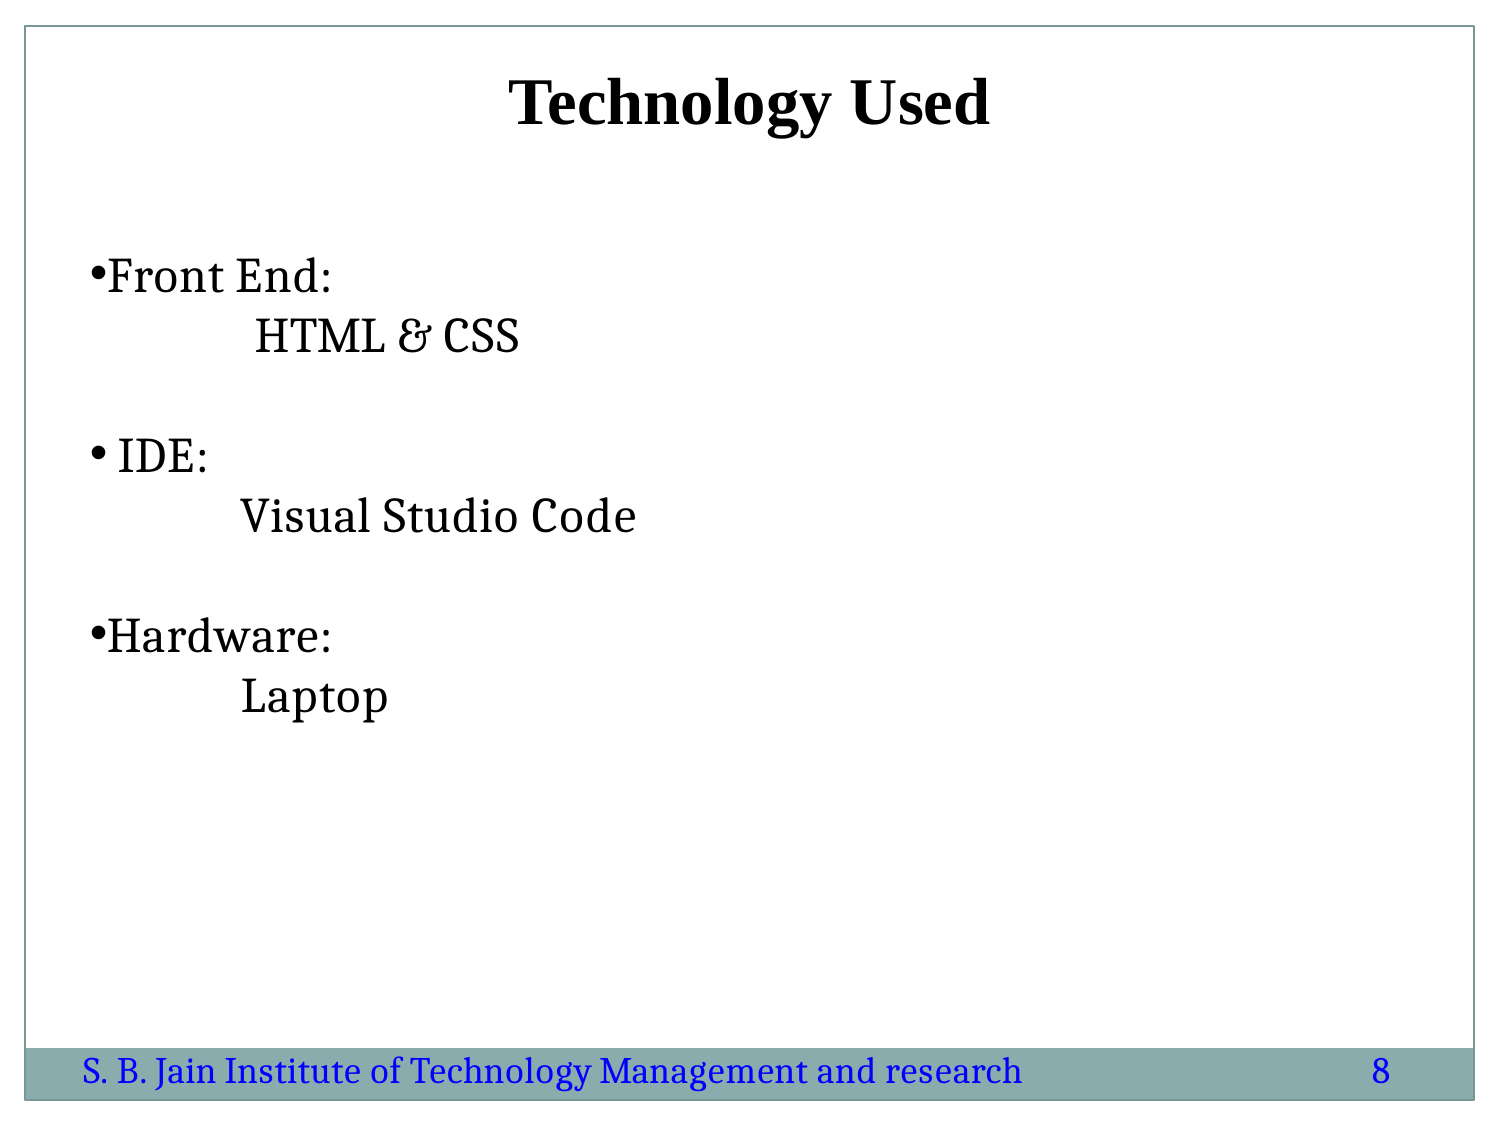

Technology Used

Front End:
               HTML & CSS

 IDE:
	Visual Studio Code

Hardware:
	Laptop

S. B. Jain Institute of Technology Management and research
8